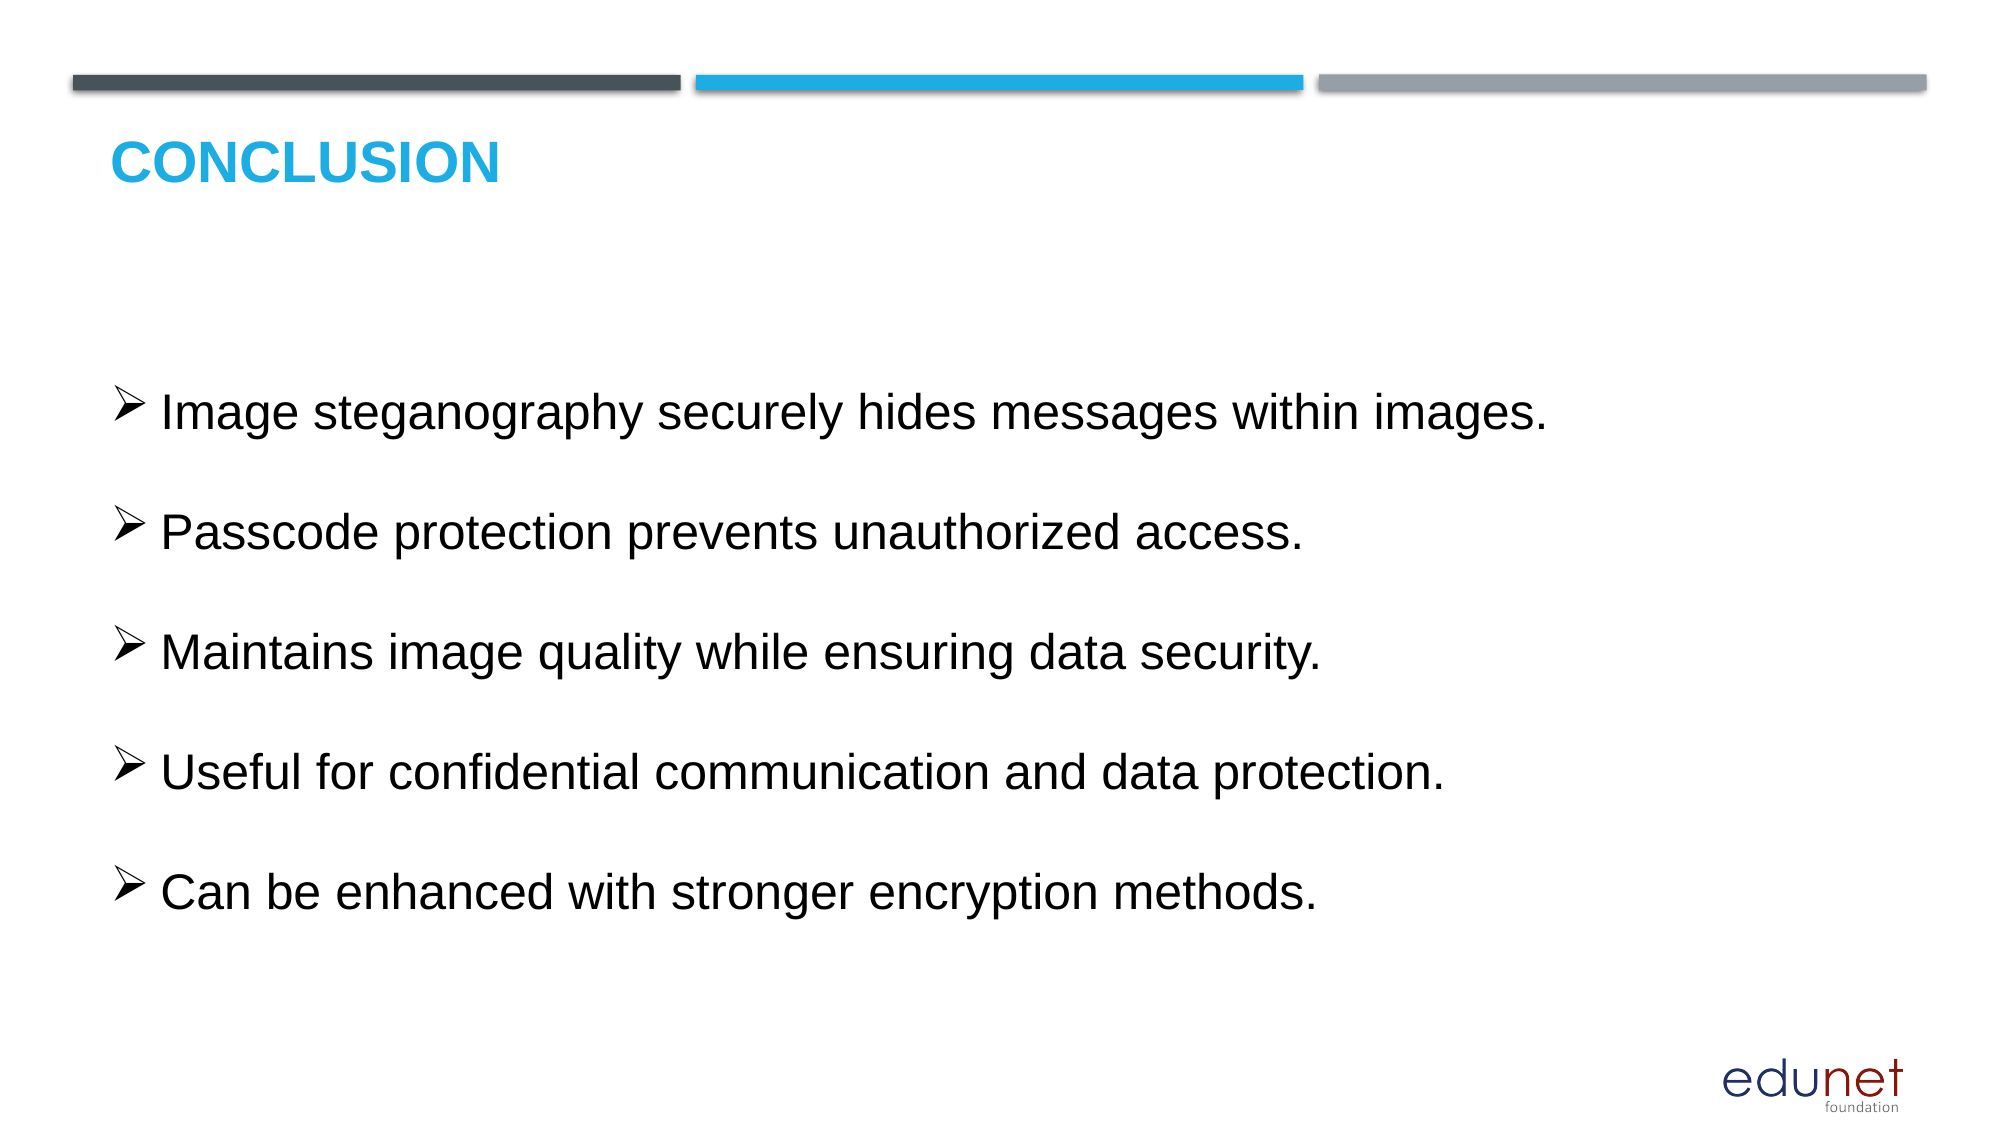

# Conclusion

Image steganography securely hides messages within images.
Passcode protection prevents unauthorized access.
Maintains image quality while ensuring data security.
Useful for confidential communication and data protection.
Can be enhanced with stronger encryption methods.